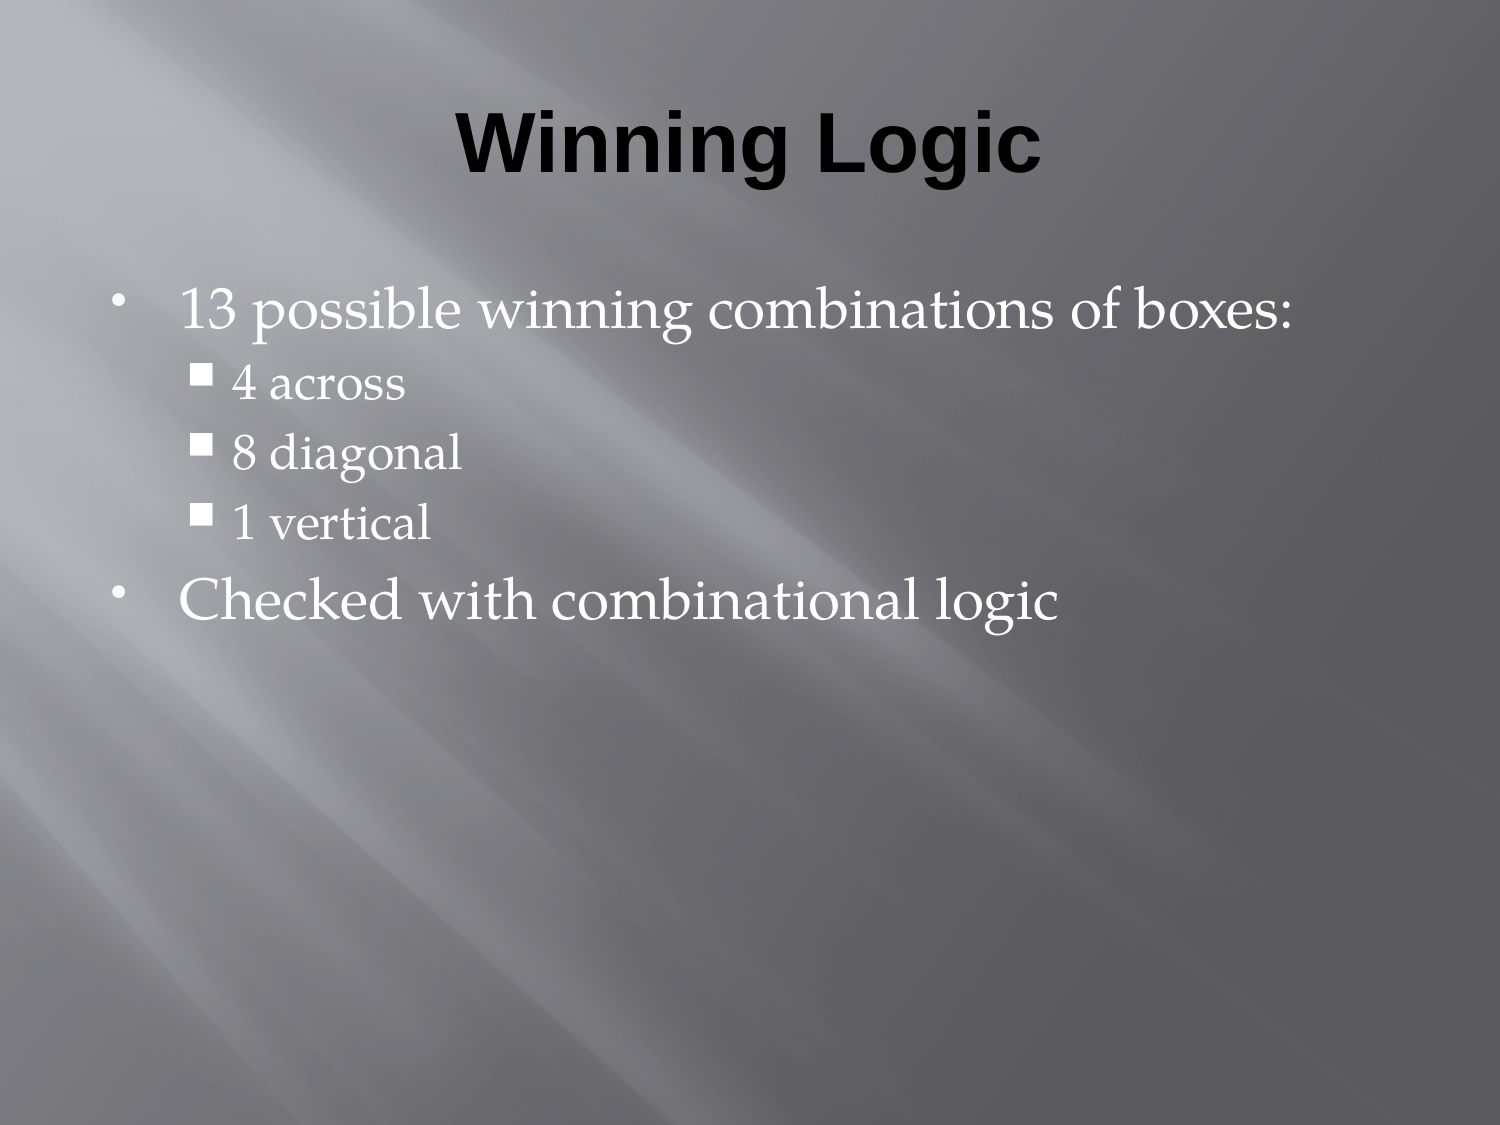

# Winning Logic
13 possible winning combinations of boxes:
4 across
8 diagonal
1 vertical
Checked with combinational logic